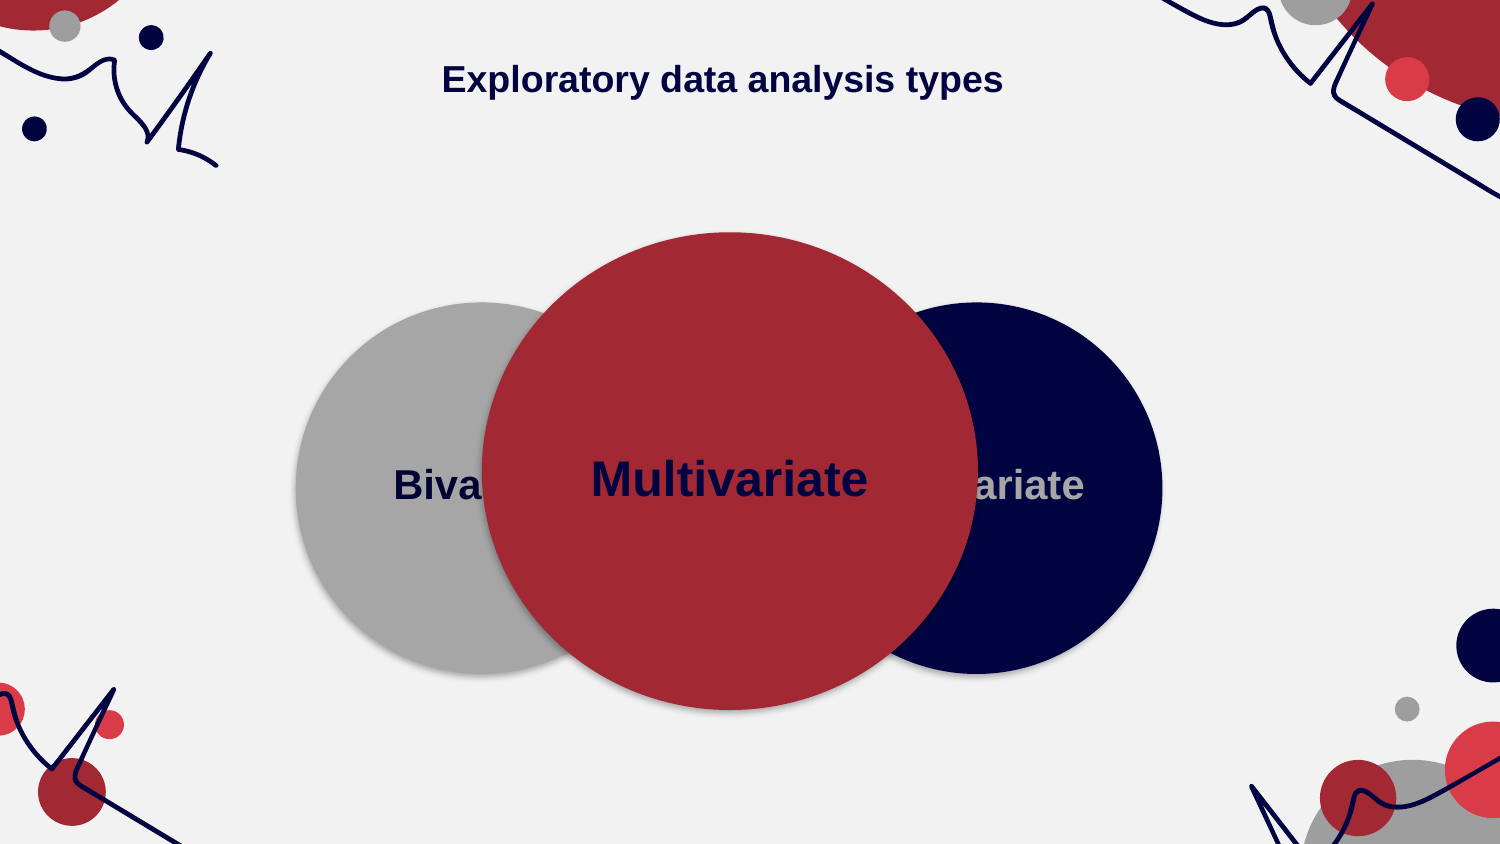

Exploratory data analysis types

Multivariate

Bivariate

univariate